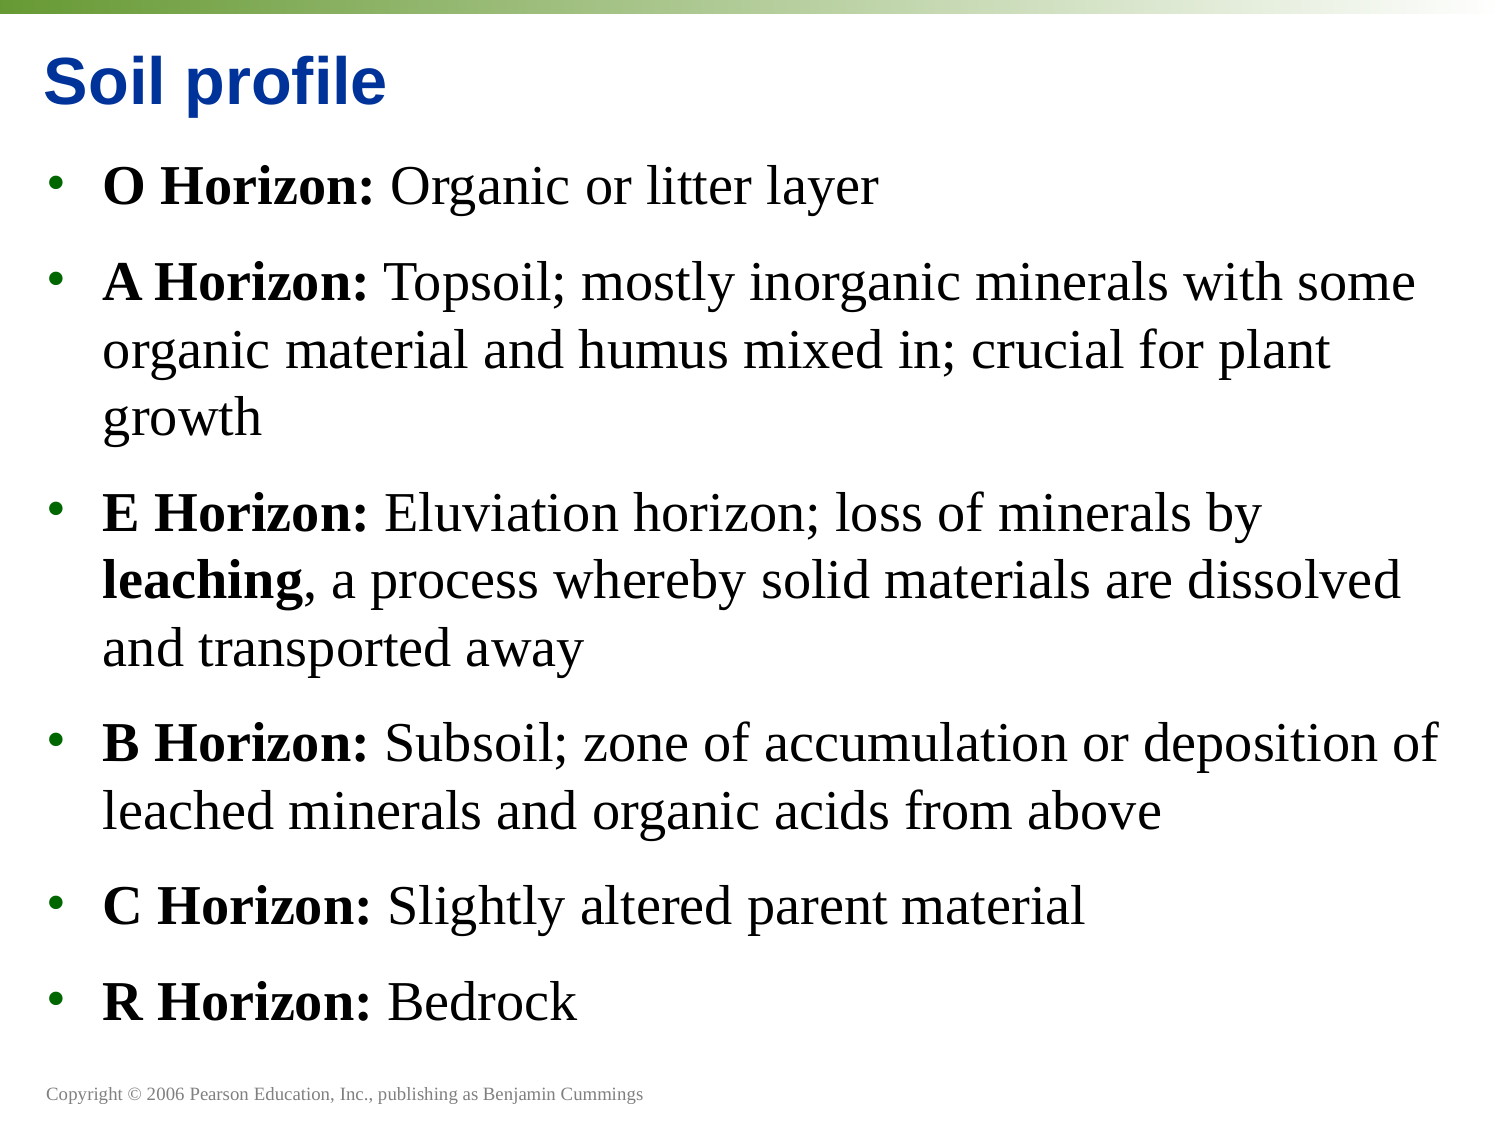

# Soil profile
O Horizon: Organic or litter layer
A Horizon: Topsoil; mostly inorganic minerals with some organic material and humus mixed in; crucial for plant growth
E Horizon: Eluviation horizon; loss of minerals by leaching, a process whereby solid materials are dissolved and transported away
B Horizon: Subsoil; zone of accumulation or deposition of leached minerals and organic acids from above
C Horizon: Slightly altered parent material
R Horizon: Bedrock